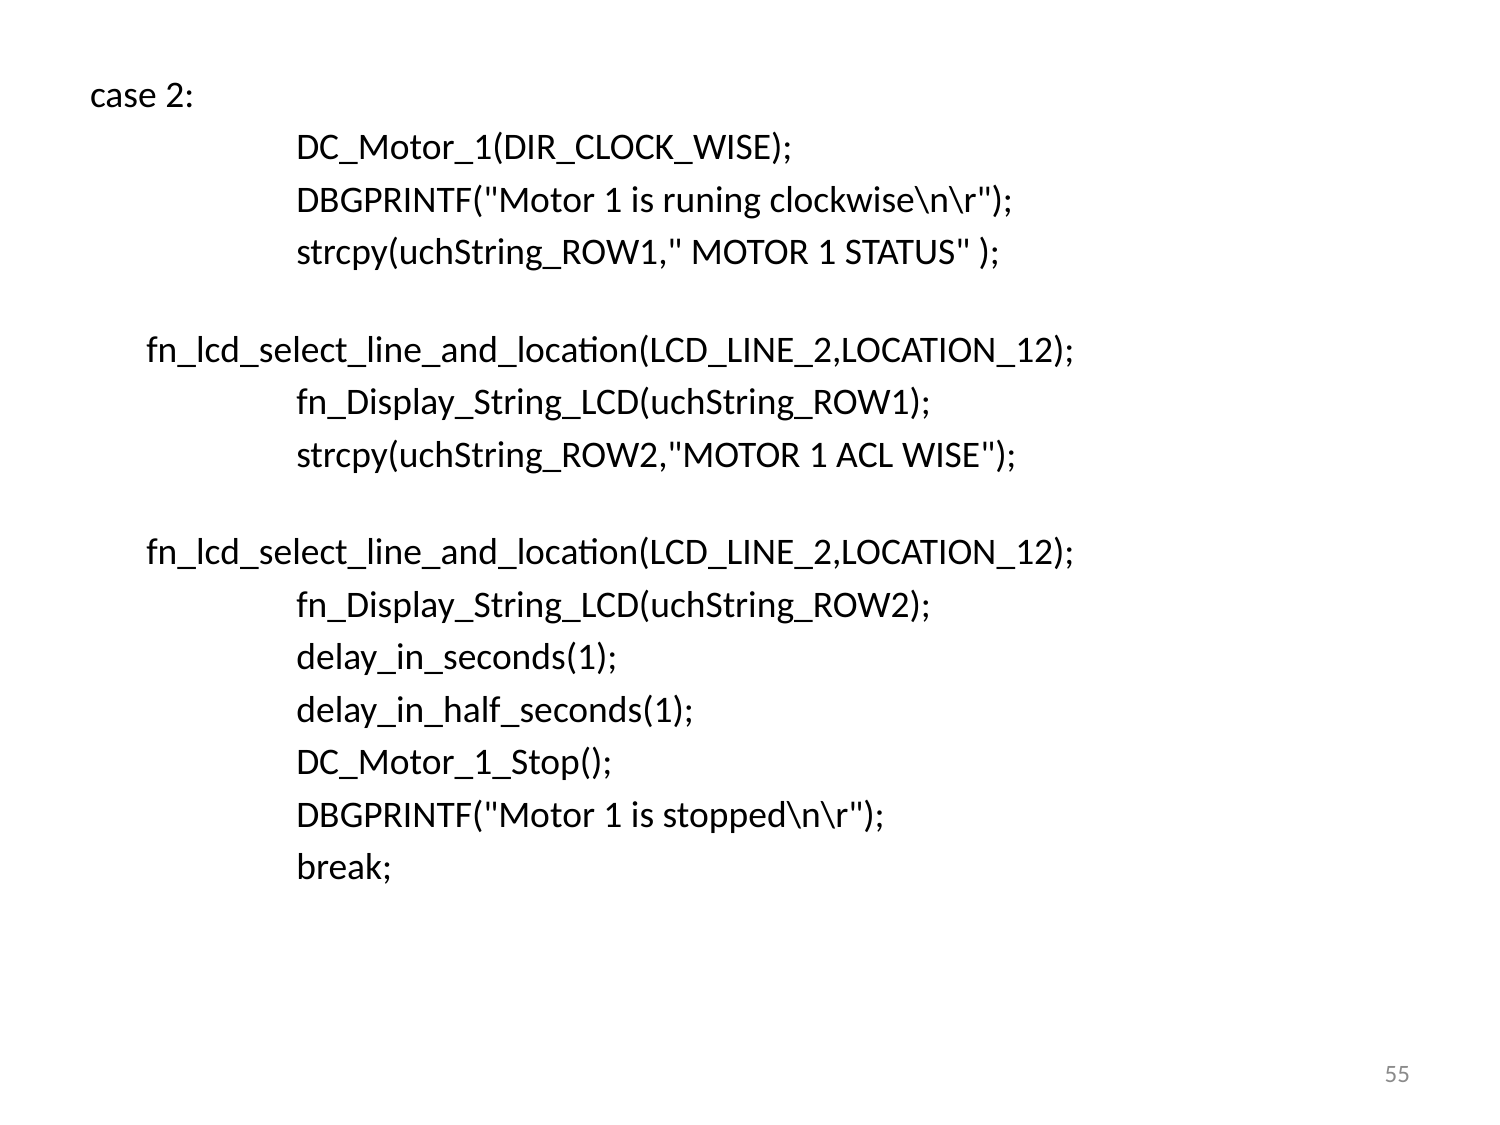

case 2:
		DC_Motor_1(DIR_CLOCK_WISE);
	 	DBGPRINTF("Motor 1 is runing clockwise\n\r");
		strcpy(uchString_ROW1," MOTOR 1 STATUS" );
						fn_lcd_select_line_and_location(LCD_LINE_2,LOCATION_12);
		fn_Display_String_LCD(uchString_ROW1);
		strcpy(uchString_ROW2,"MOTOR 1 ACL WISE");
						fn_lcd_select_line_and_location(LCD_LINE_2,LOCATION_12);
		fn_Display_String_LCD(uchString_ROW2);
		delay_in_seconds(1);
		delay_in_half_seconds(1);
		DC_Motor_1_Stop();
		DBGPRINTF("Motor 1 is stopped\n\r");
		break;

55